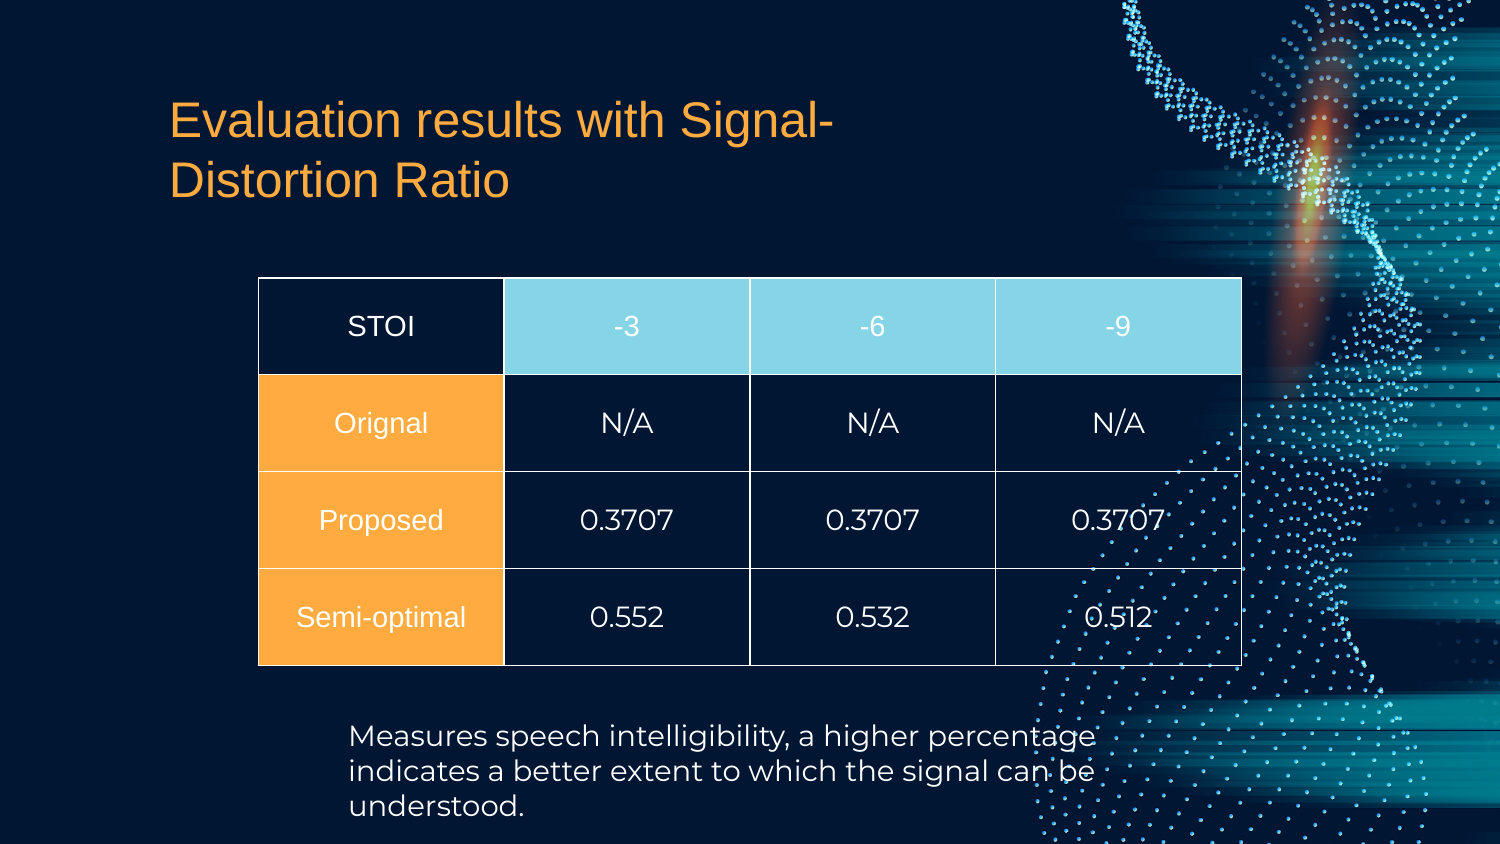

# Evaluation results with Signal-Distortion Ratio
| STOI | -3 | -6 | -9 |
| --- | --- | --- | --- |
| Orignal | N/A | N/A | N/A |
| Proposed | 0.3707 | 0.3707 | 0.3707 |
| Semi-optimal | 0.552 | 0.532 | 0.512 |
Measures speech intelligibility, a higher percentage indicates a better extent to which the signal can be understood.